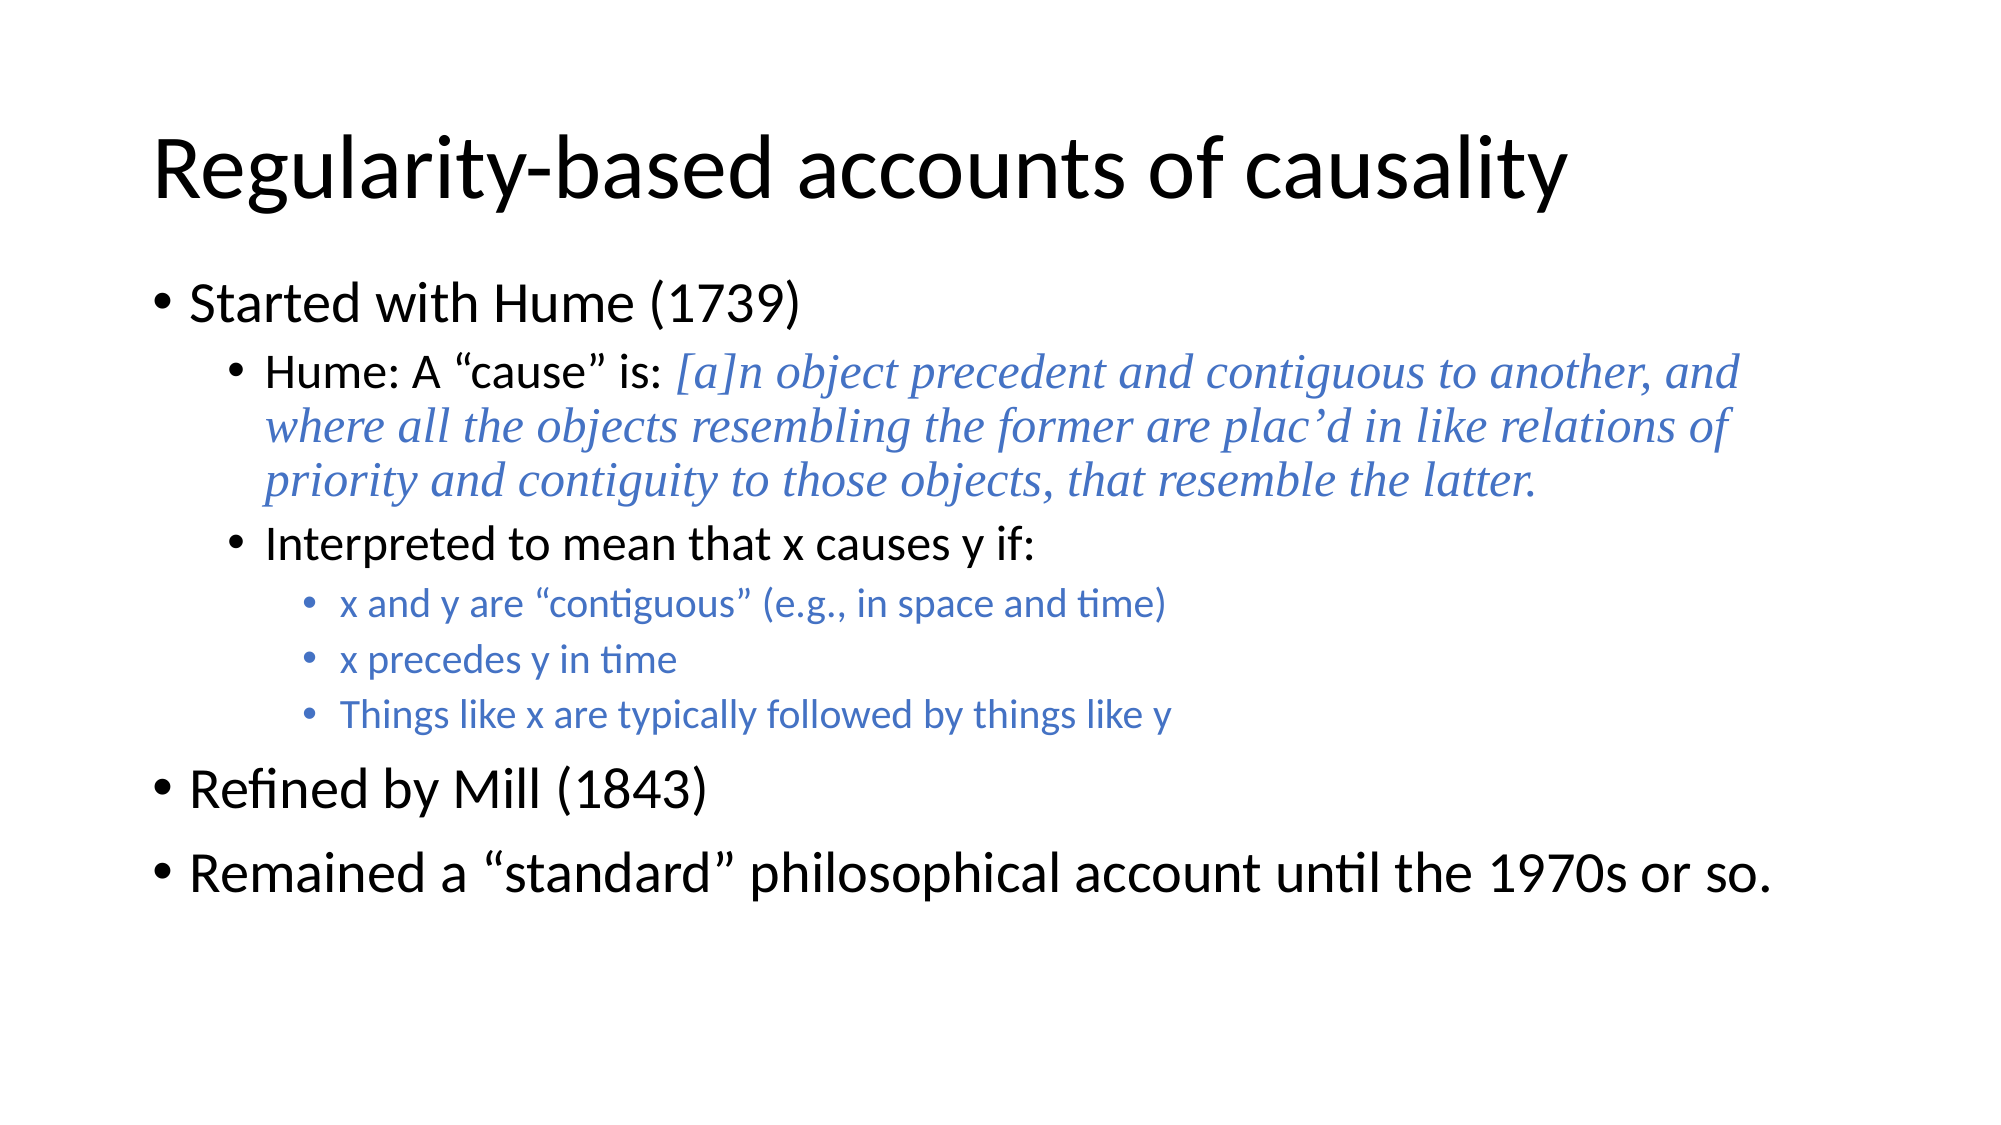

# Regularity-based accounts of causality
Started with Hume (1739)
Hume: A “cause” is: [a]n object precedent and contiguous to another, and where all the objects resembling the former are plac’d in like relations of priority and contiguity to those objects, that resemble the latter.
Interpreted to mean that x causes y if:
x and y are “contiguous” (e.g., in space and time)
x precedes y in time
Things like x are typically followed by things like y
Refined by Mill (1843)
Remained a “standard” philosophical account until the 1970s or so.